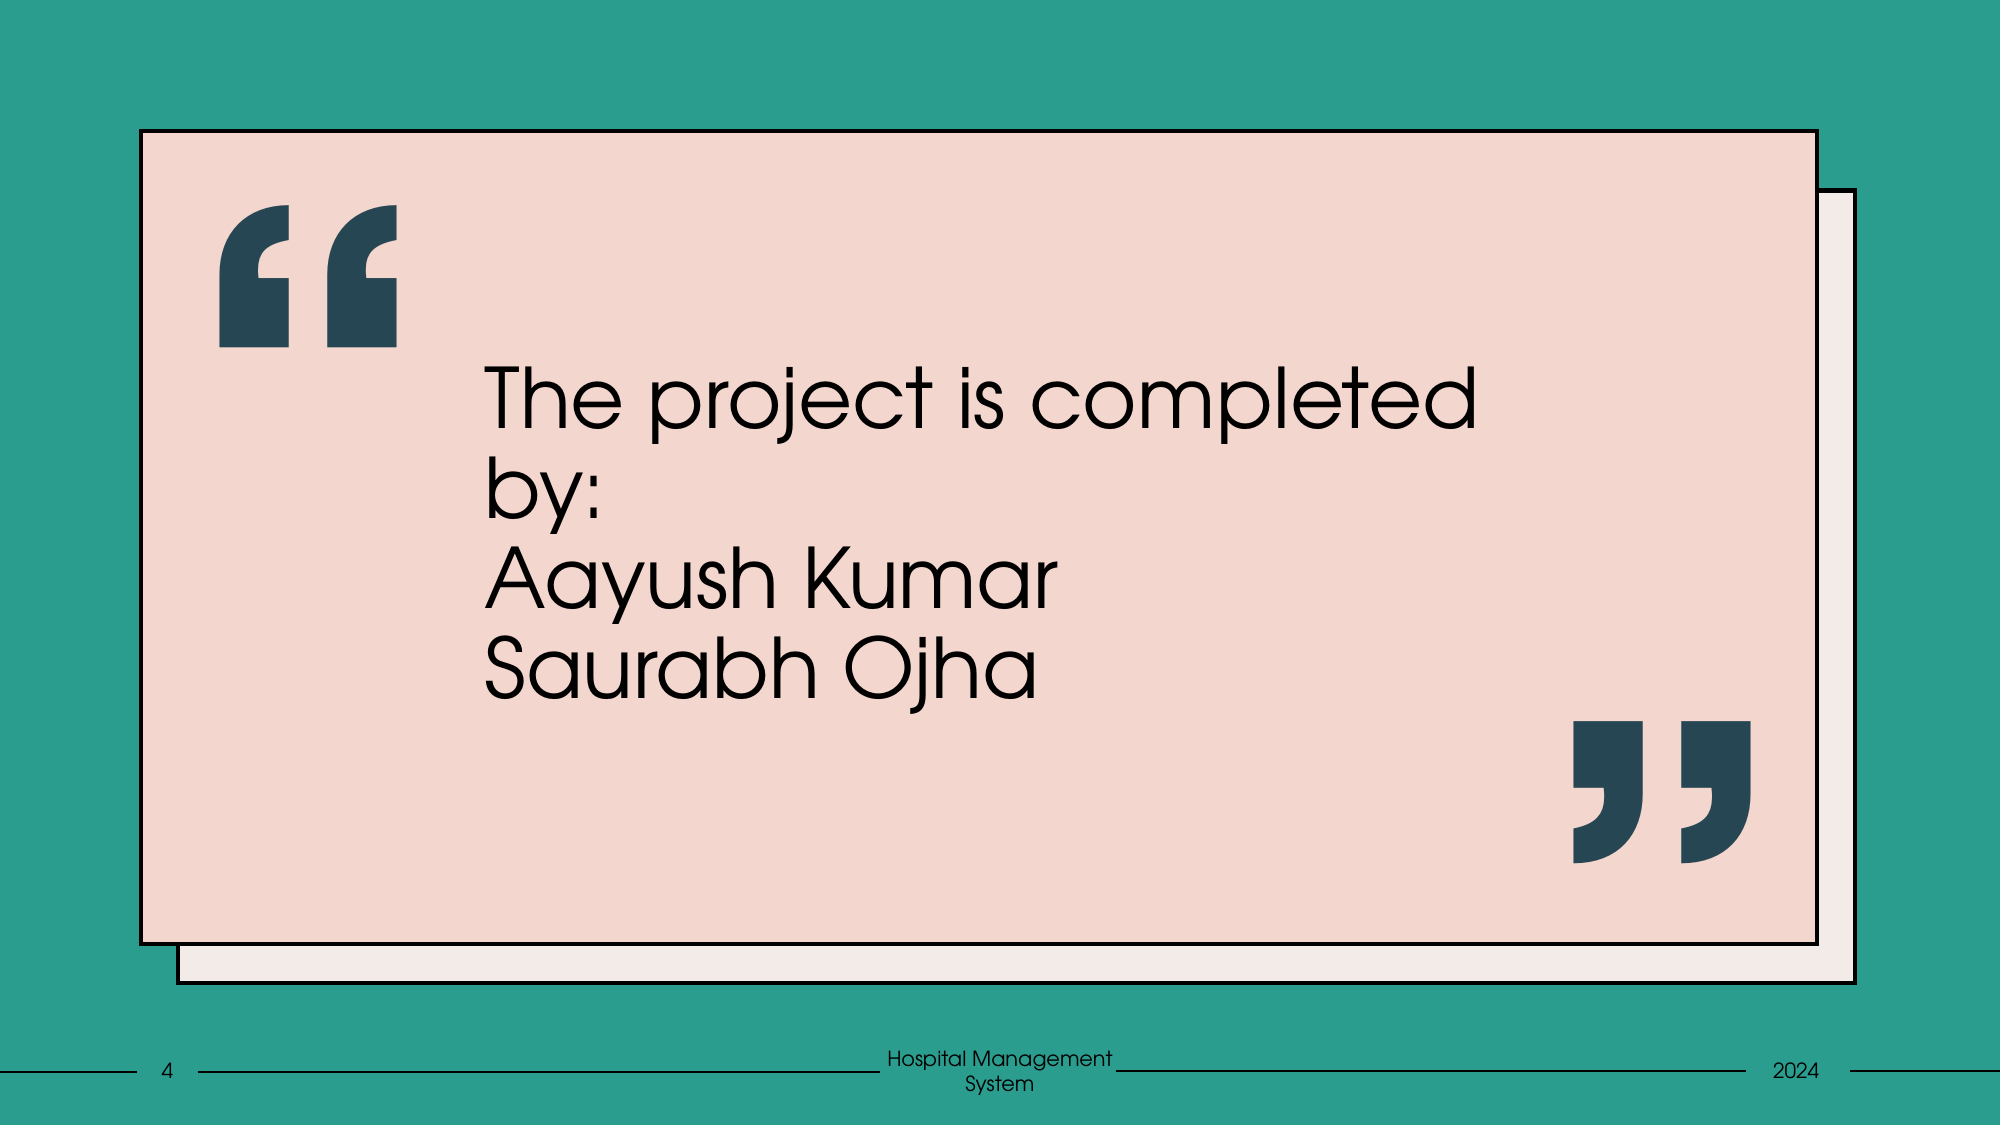

“
# The project is completed by: Aayush Kumar Saurabh Ojha
”

4
Hospital Management System
2024